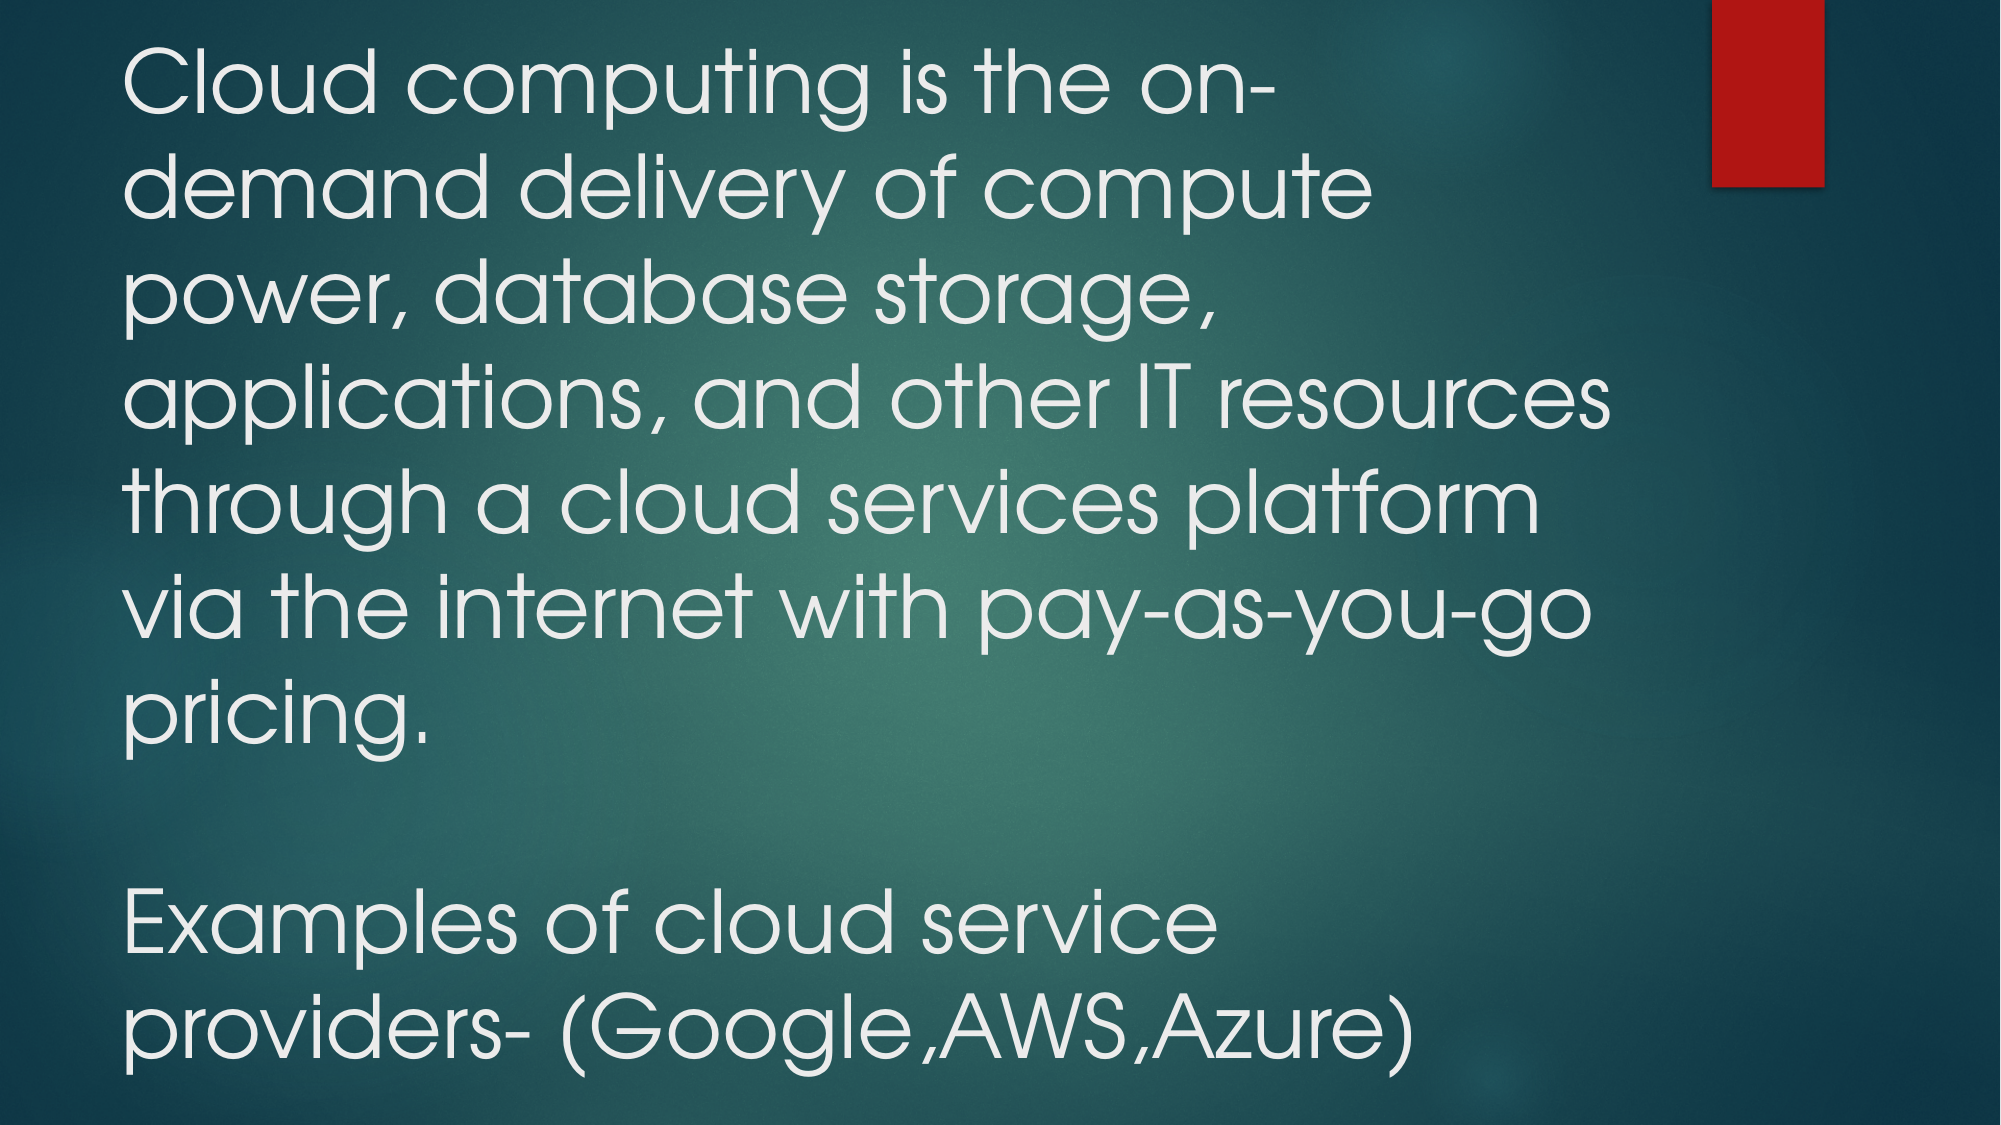

# Cloud computing is the on-demand delivery of compute power, database storage, applications, and other IT resources through a cloud services platform via the internet with pay-as-you-go pricing. Examples of cloud service providers- (Google,AWS,Azure)